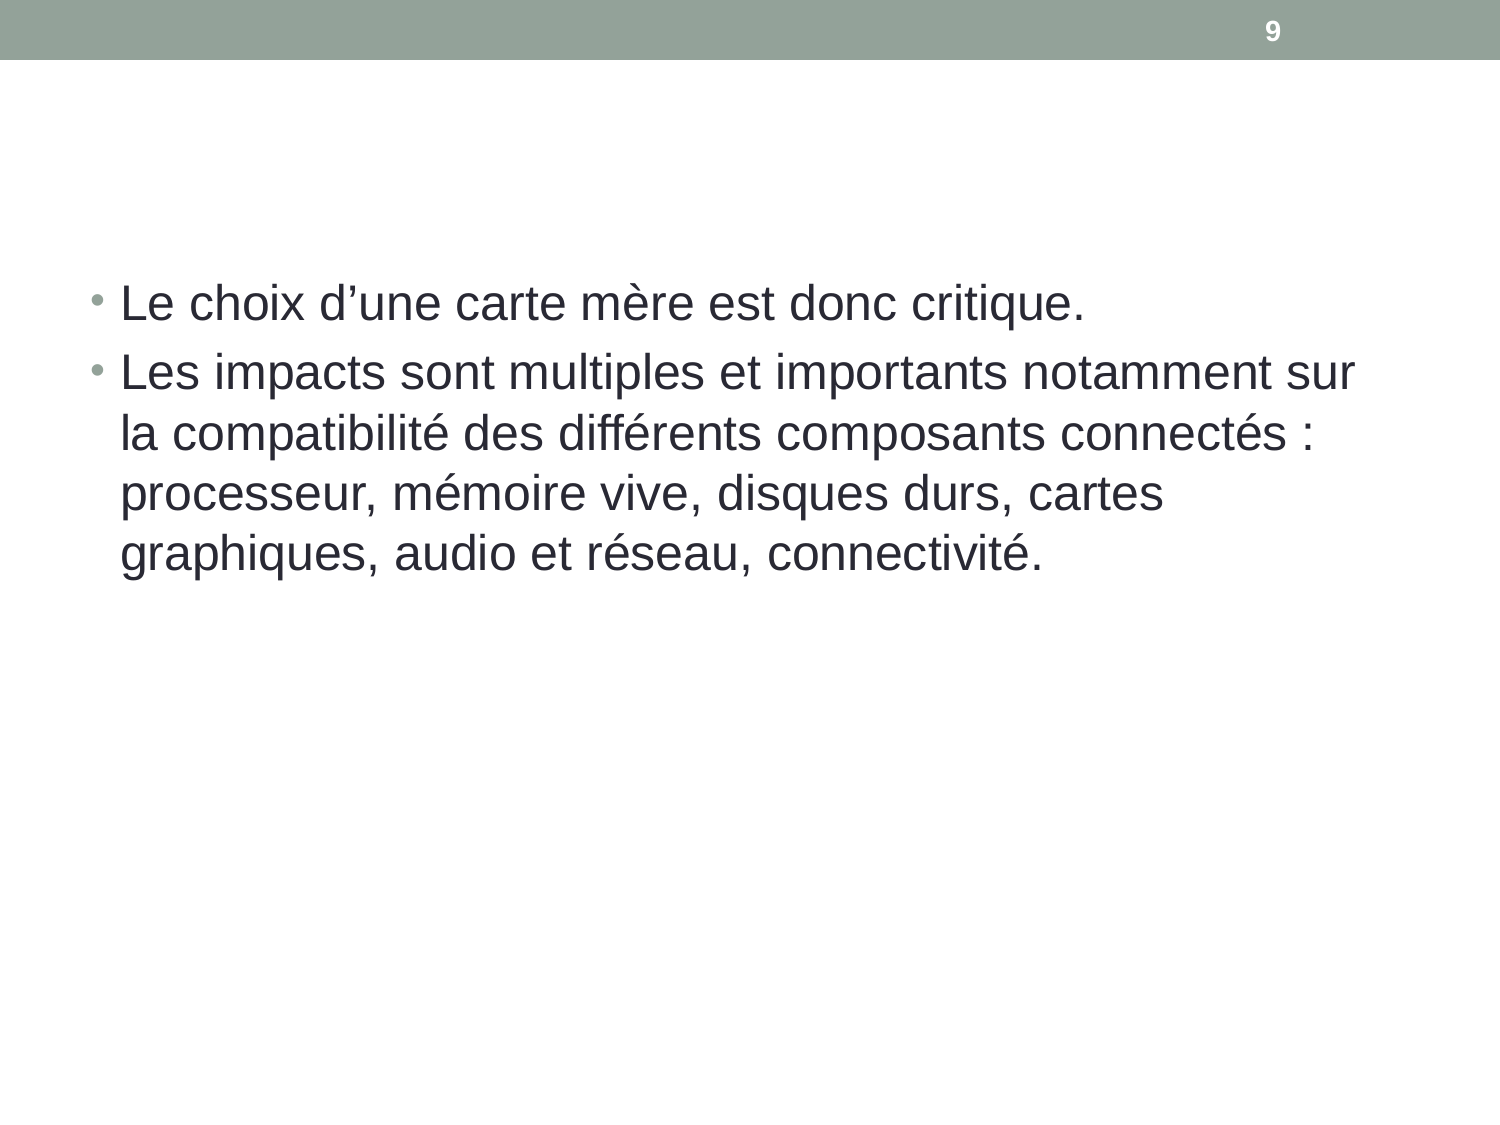

9
#
Le choix d’une carte mère est donc critique.
Les impacts sont multiples et importants notamment sur la compatibilité des différents composants connectés : processeur, mémoire vive, disques durs, cartes graphiques, audio et réseau, connectivité.